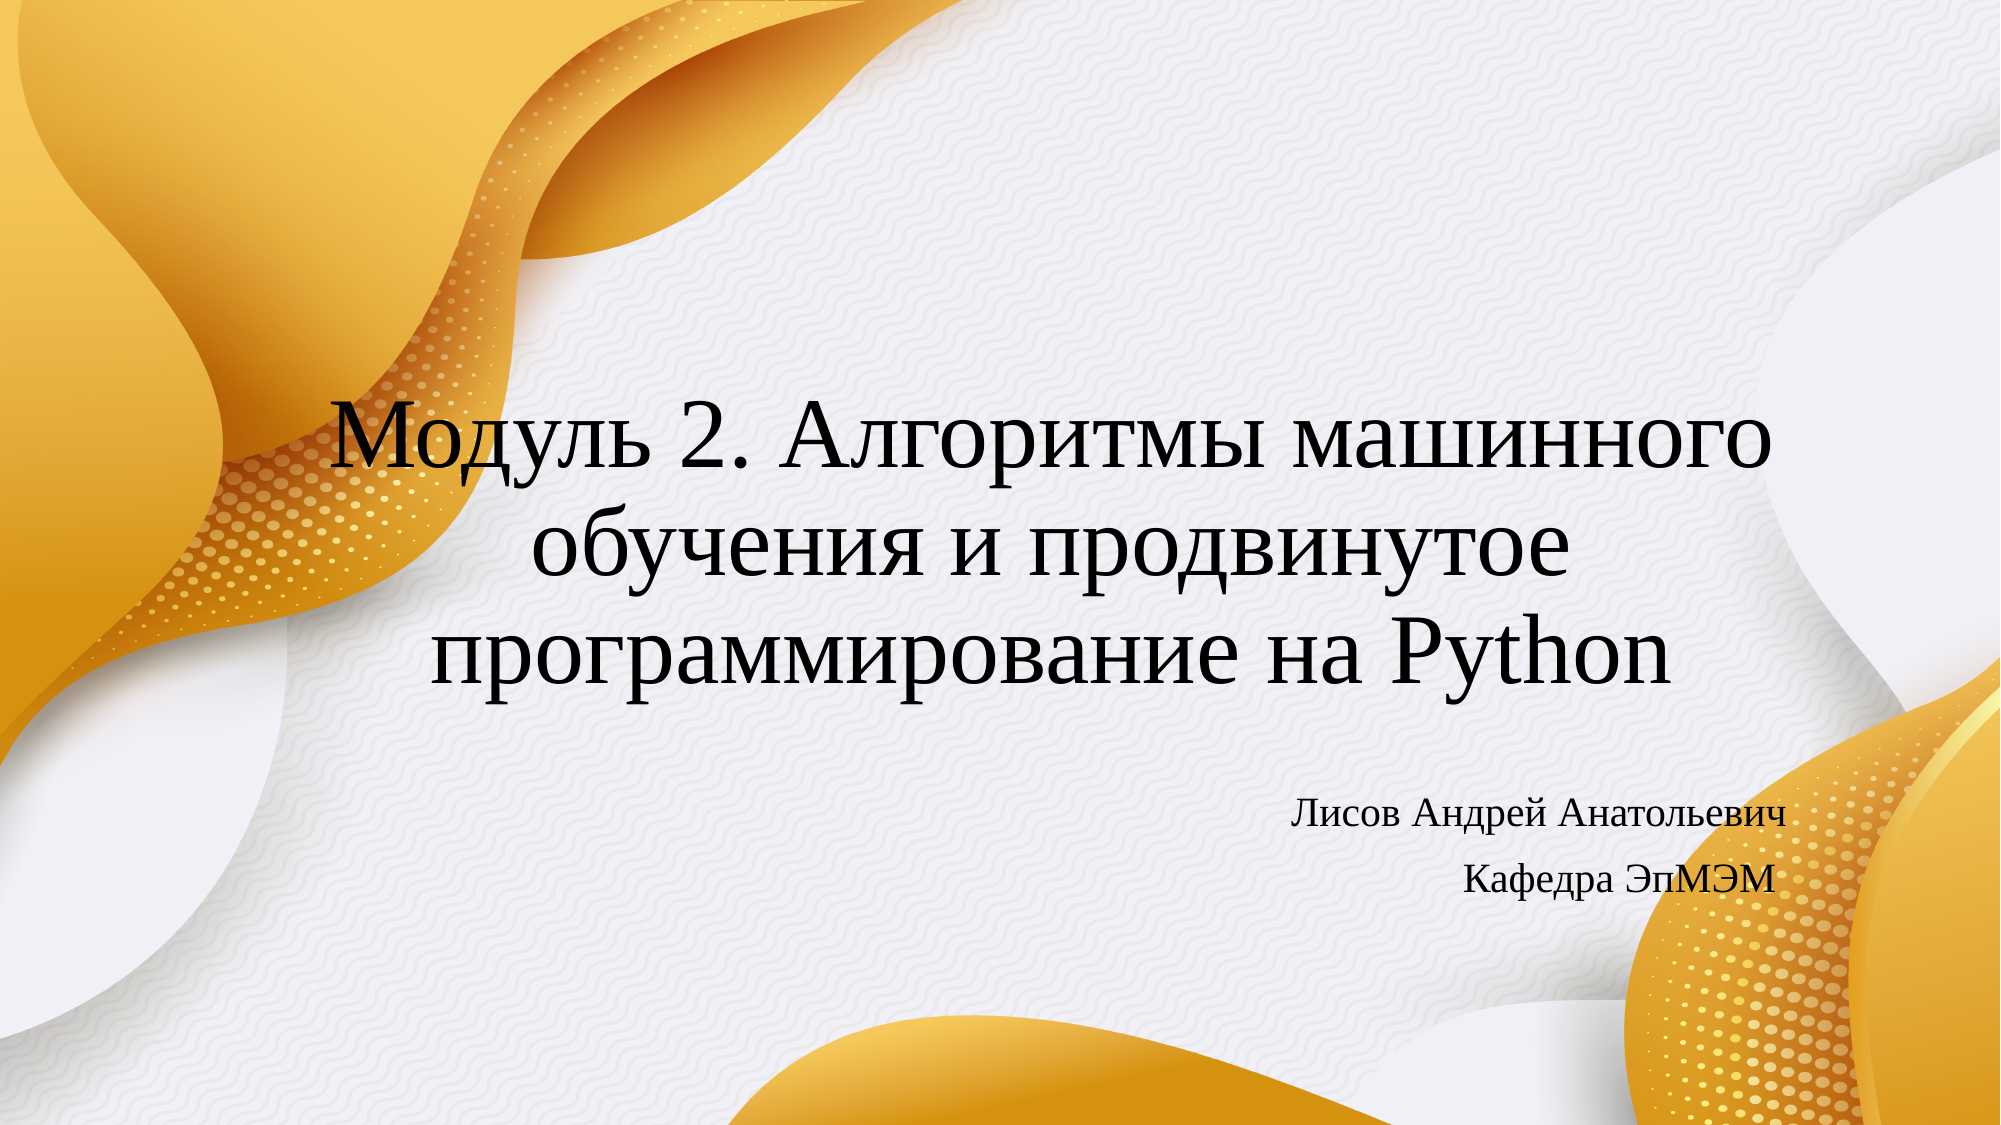

# Модуль 2. Алгоритмы машинного обучения и продвинутое программирование на Python
Лисов Андрей Анатольевич
Кафедра ЭпМЭМ